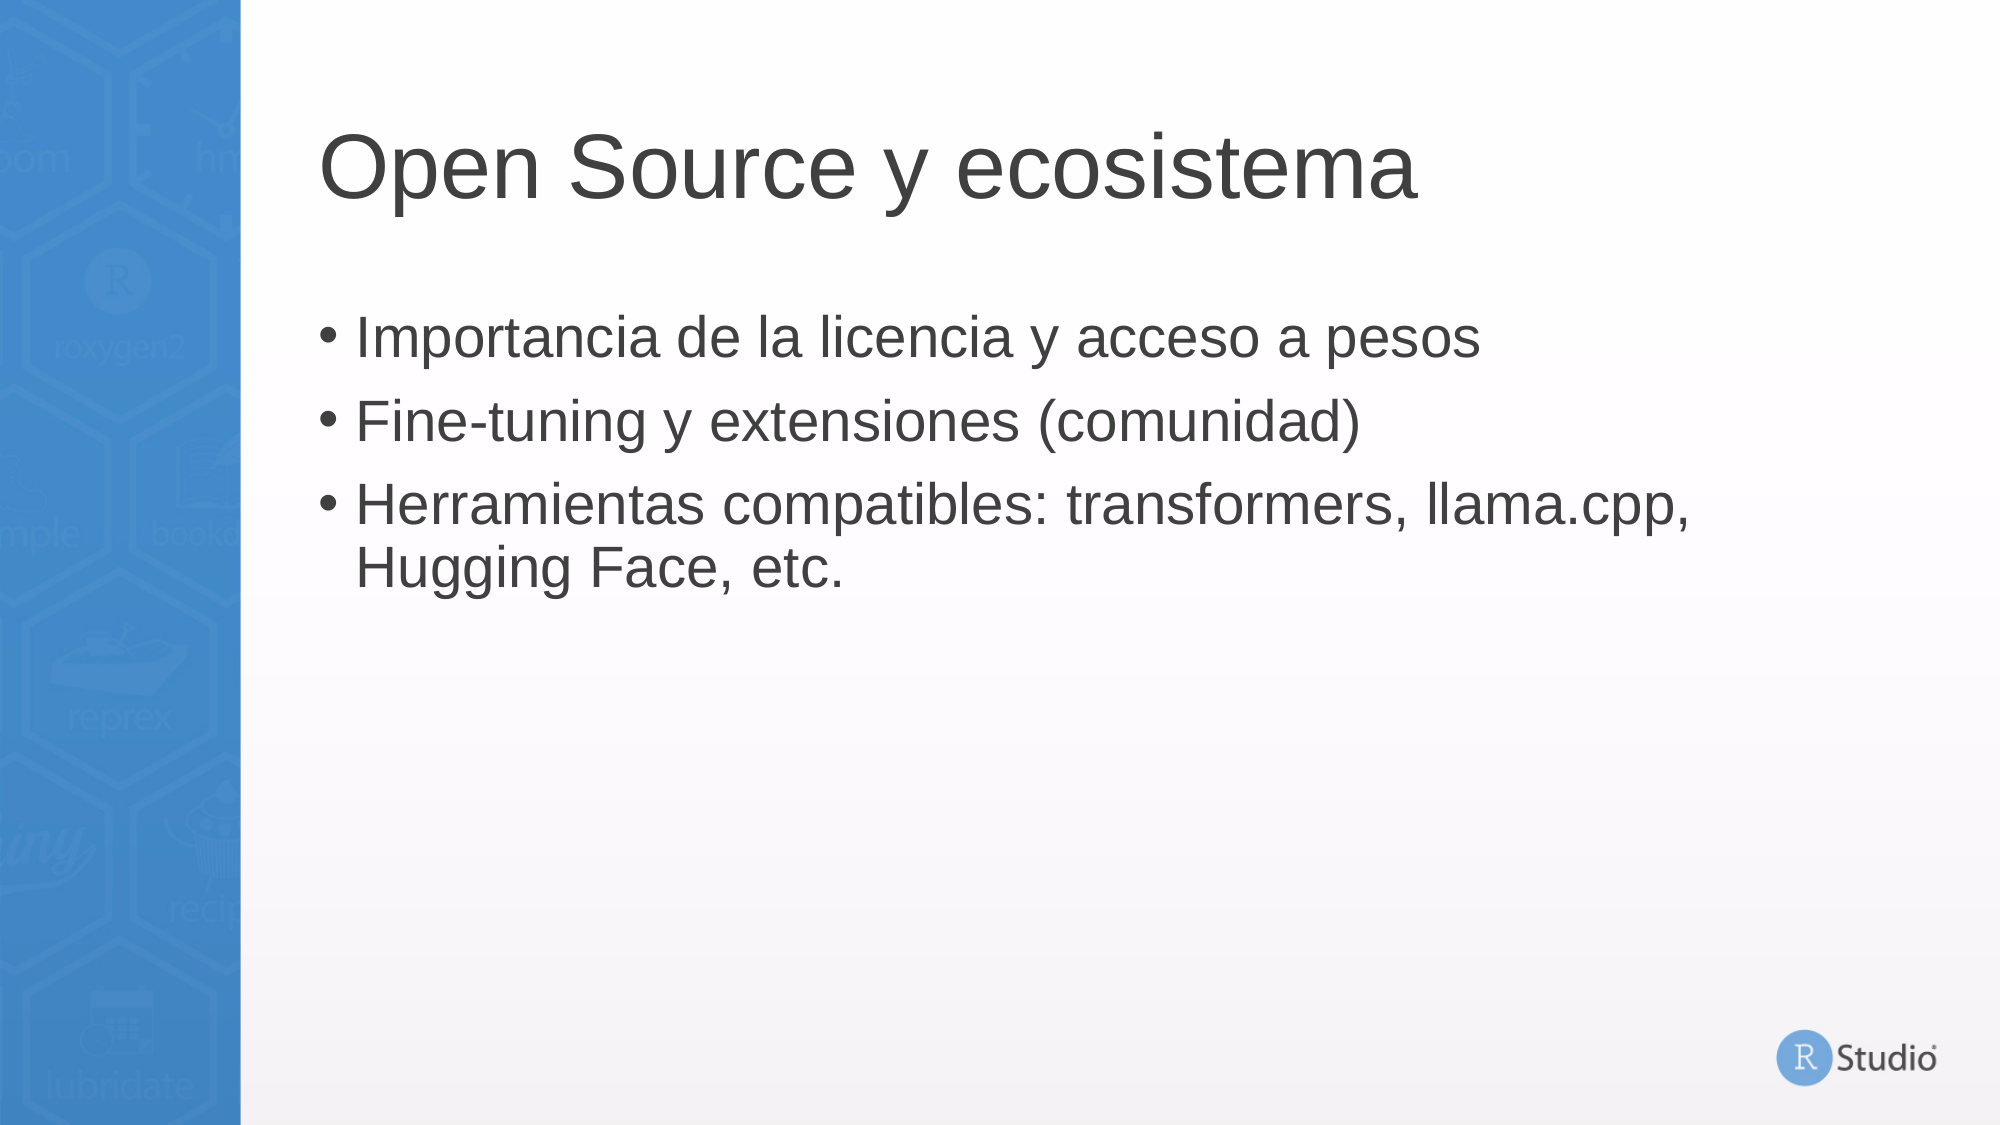

# Open Source y ecosistema
Importancia de la licencia y acceso a pesos
Fine-tuning y extensiones (comunidad)
Herramientas compatibles: transformers, llama.cpp, Hugging Face, etc.